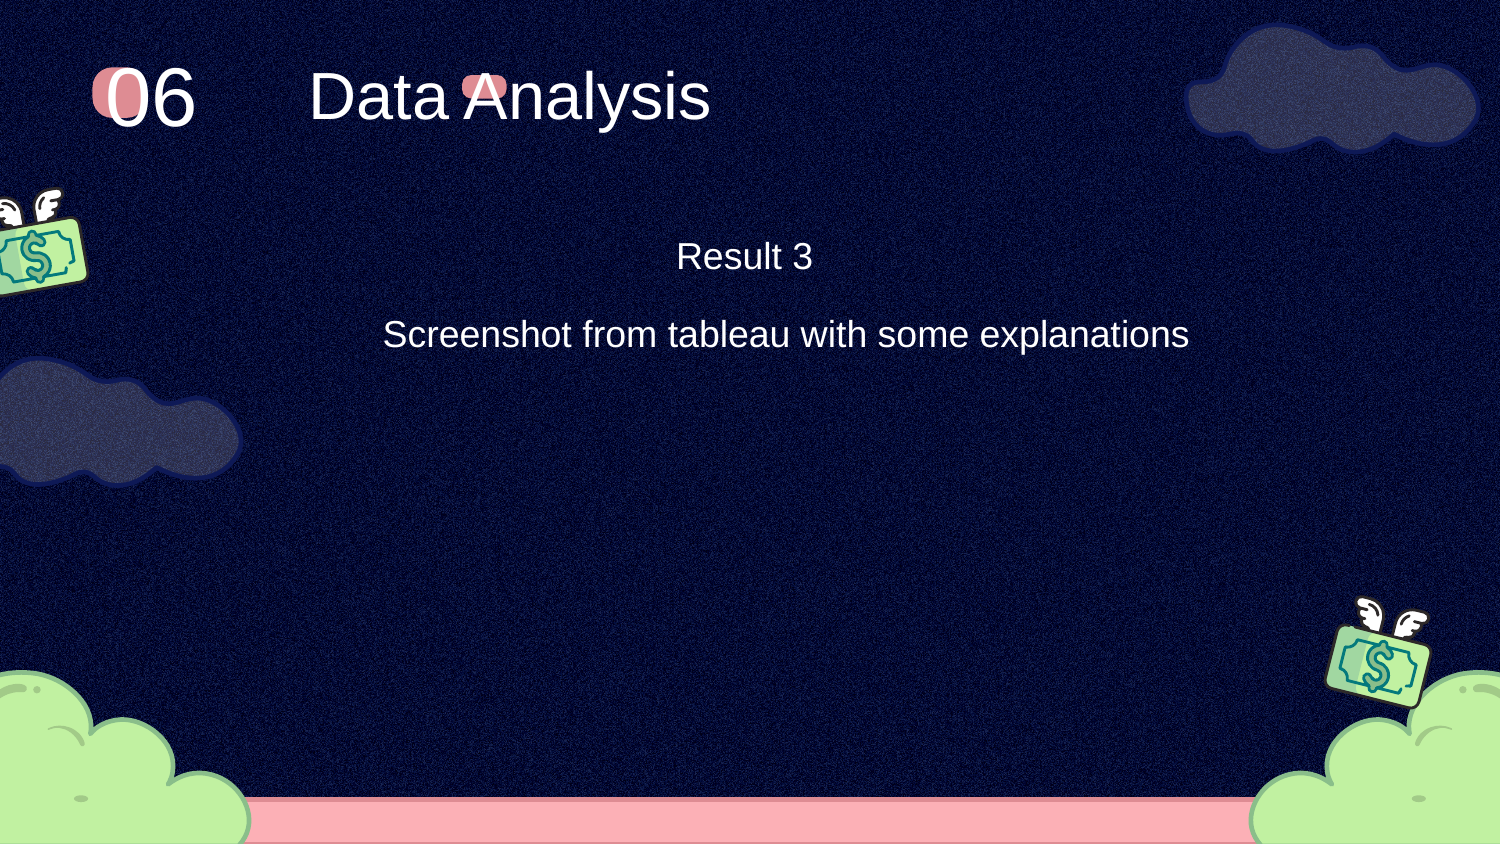

06
Data Analysis

Result 3
Screenshot from tableau with some explanations